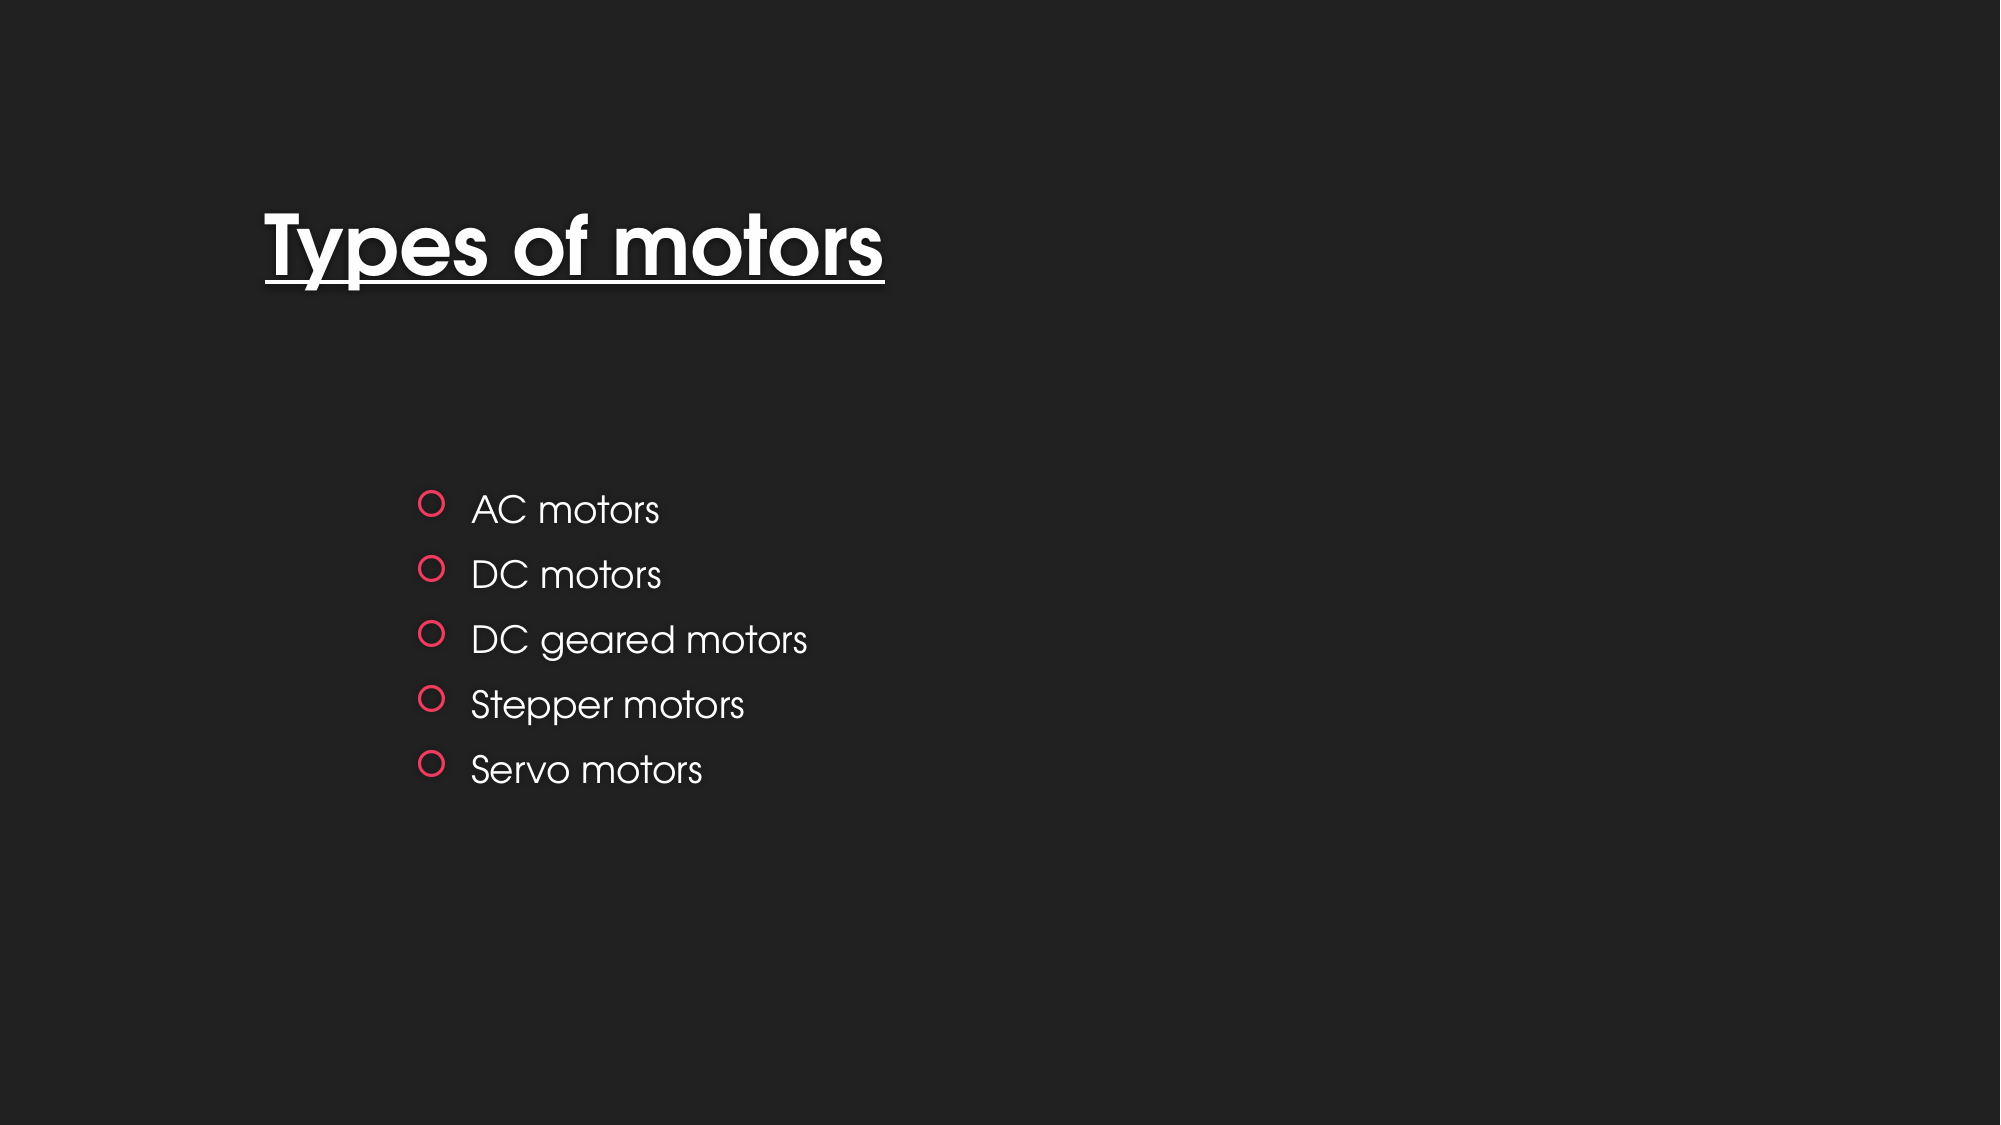

Types of motors
AC motors
DC motors
DC geared motors
Stepper motors
Servo motors